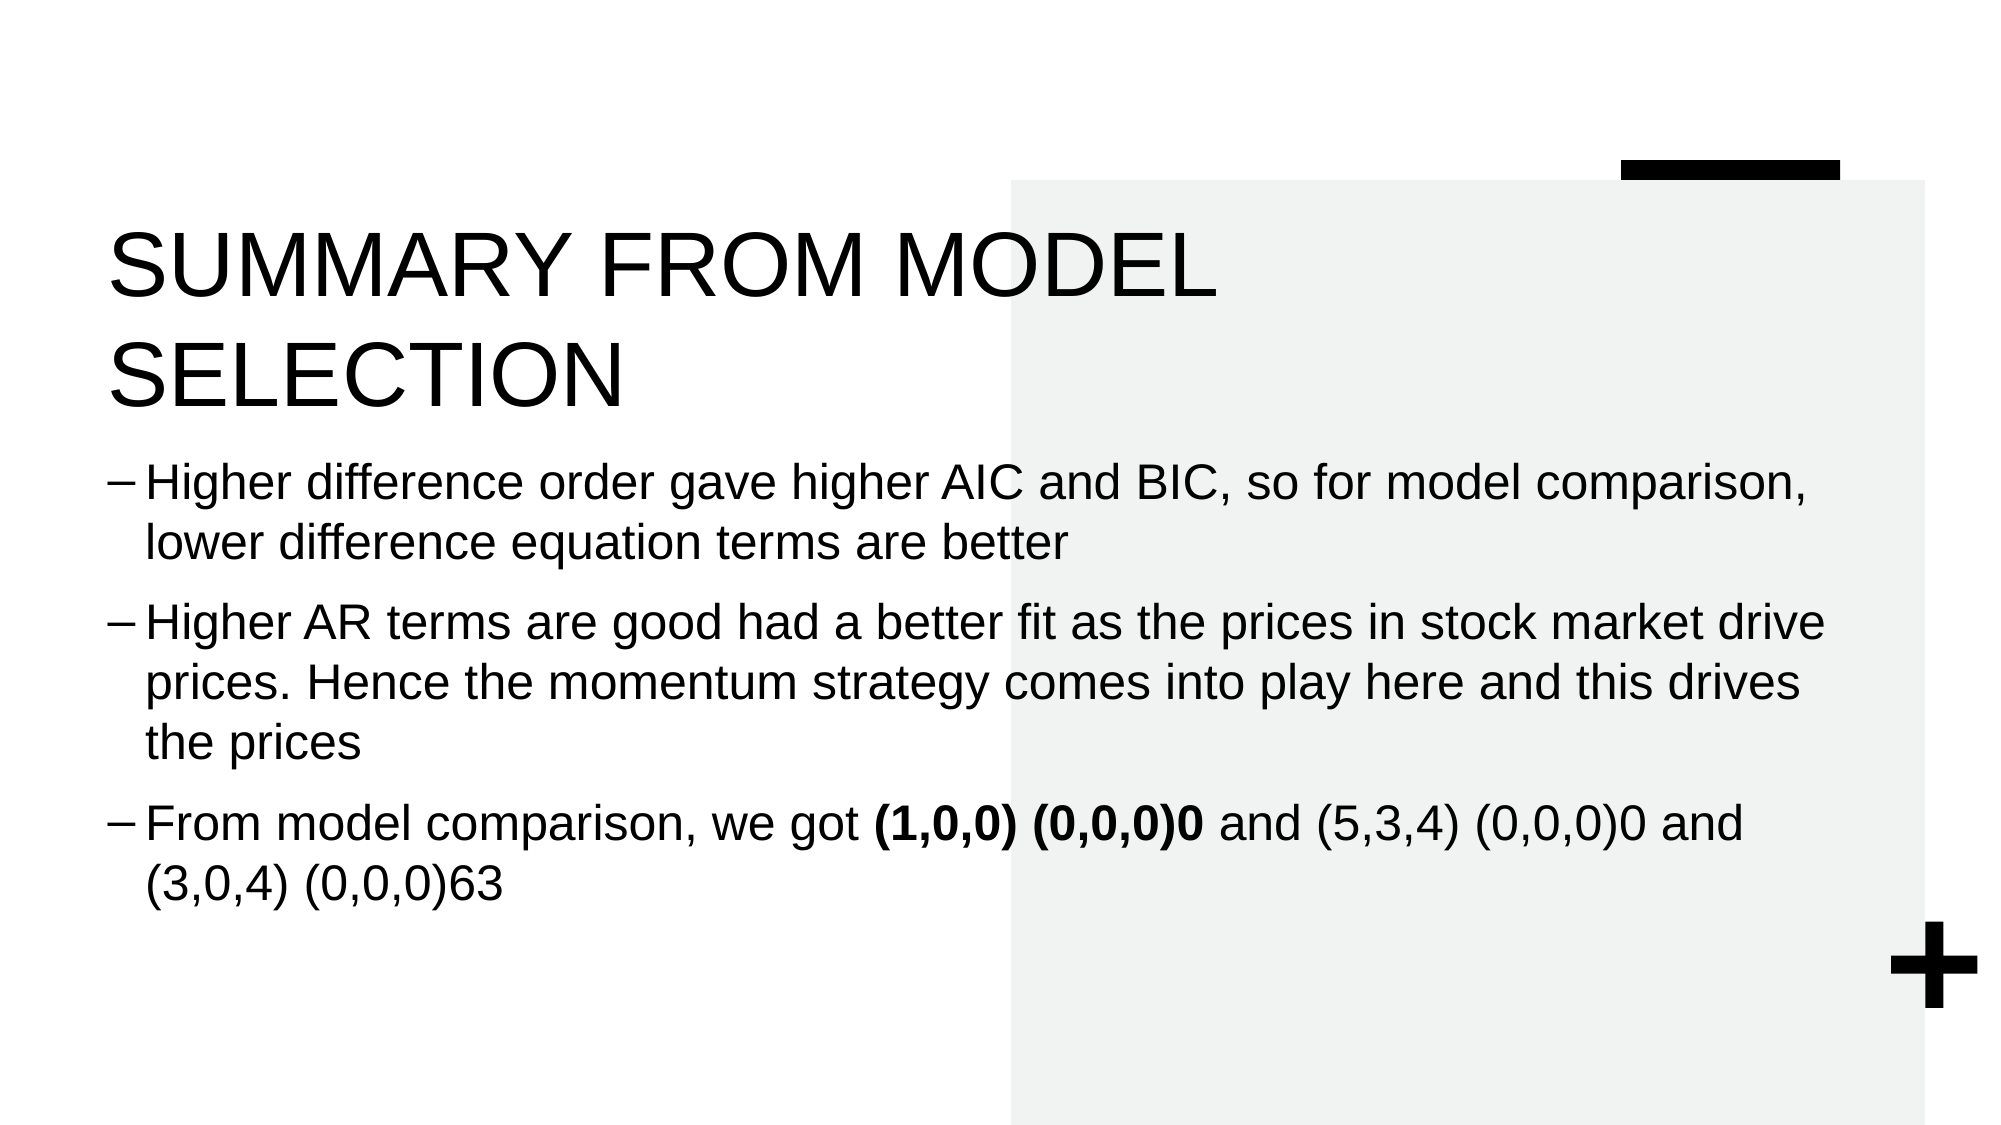

# SUMMARY FROM MODEL SELECTION
Higher difference order gave higher AIC and BIC, so for model comparison, lower difference equation terms are better
Higher AR terms are good had a better fit as the prices in stock market drive prices. Hence the momentum strategy comes into play here and this drives the prices
From model comparison, we got (1,0,0) (0,0,0)0 and (5,3,4) (0,0,0)0 and (3,0,4) (0,0,0)63